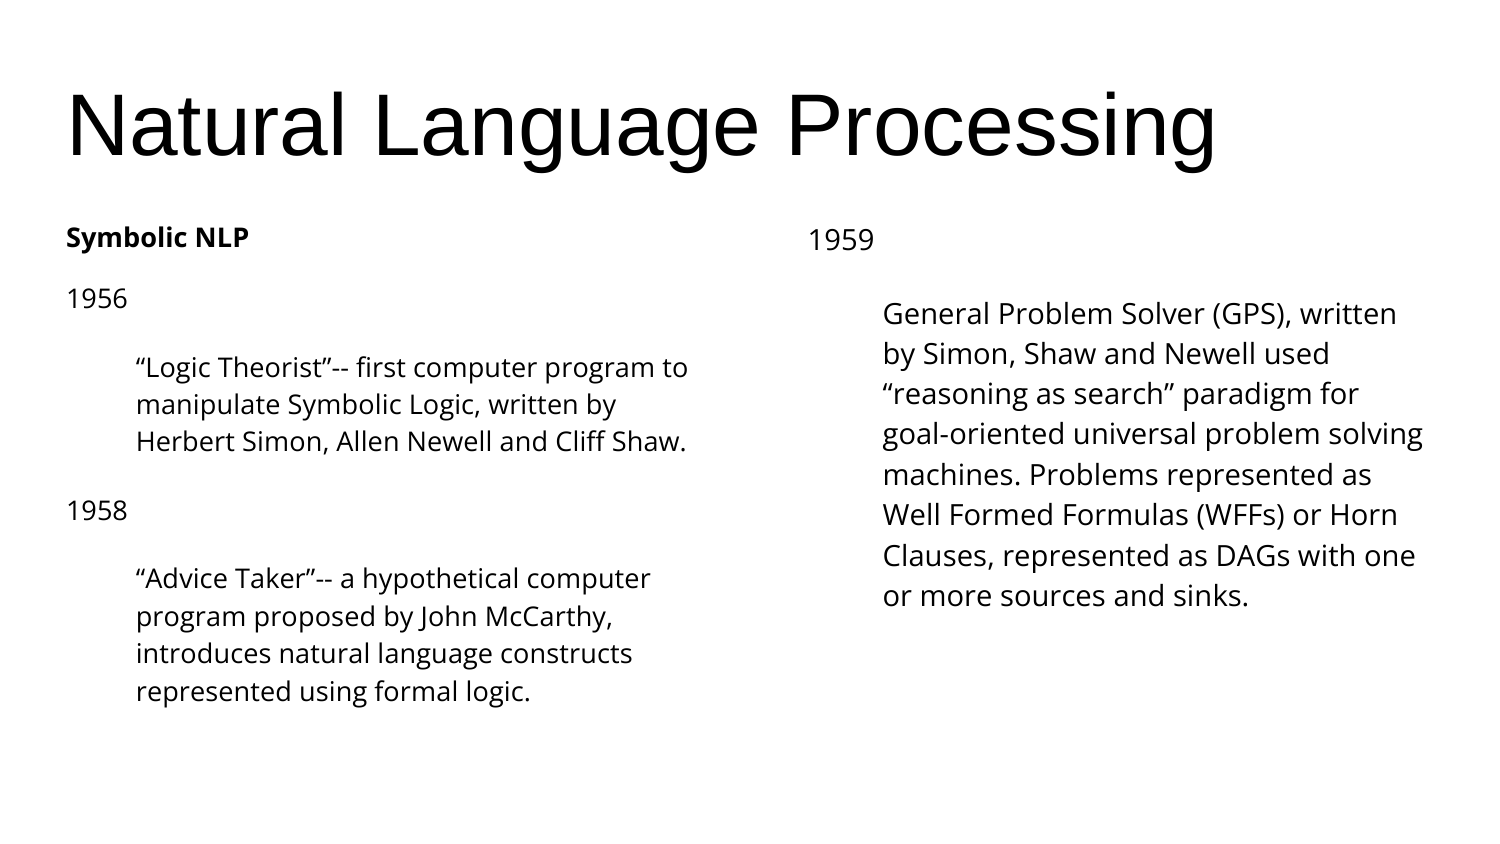

# Natural Language Processing
Symbolic NLP
1956
“Logic Theorist”-- first computer program to manipulate Symbolic Logic, written by Herbert Simon, Allen Newell and Cliff Shaw.
1958
“Advice Taker”-- a hypothetical computer program proposed by John McCarthy, introduces natural language constructs represented using formal logic.
1959
General Problem Solver (GPS), written by Simon, Shaw and Newell used “reasoning as search” paradigm for goal-oriented universal problem solving machines. Problems represented as Well Formed Formulas (WFFs) or Horn Clauses, represented as DAGs with one or more sources and sinks.